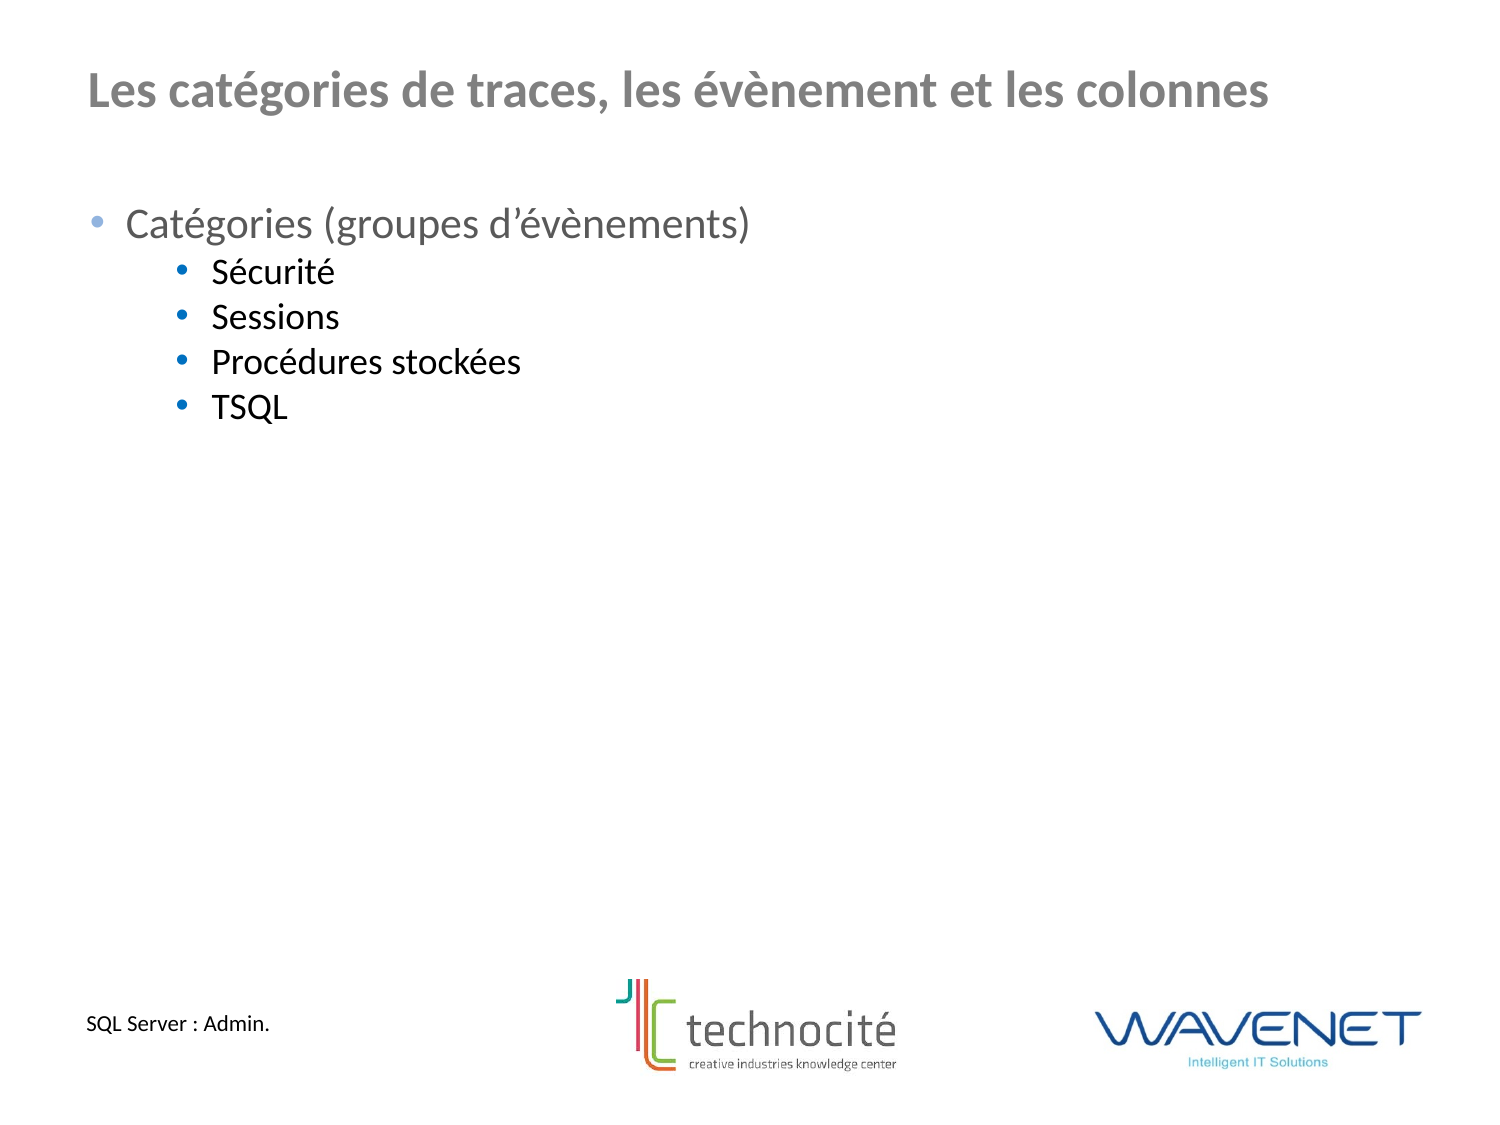

Les catégories de traces, les évènement et les colonnes
Catégories (groupes d’évènements)
Sécurité
Sessions
Procédures stockées
TSQL

SQL Server : Admin.